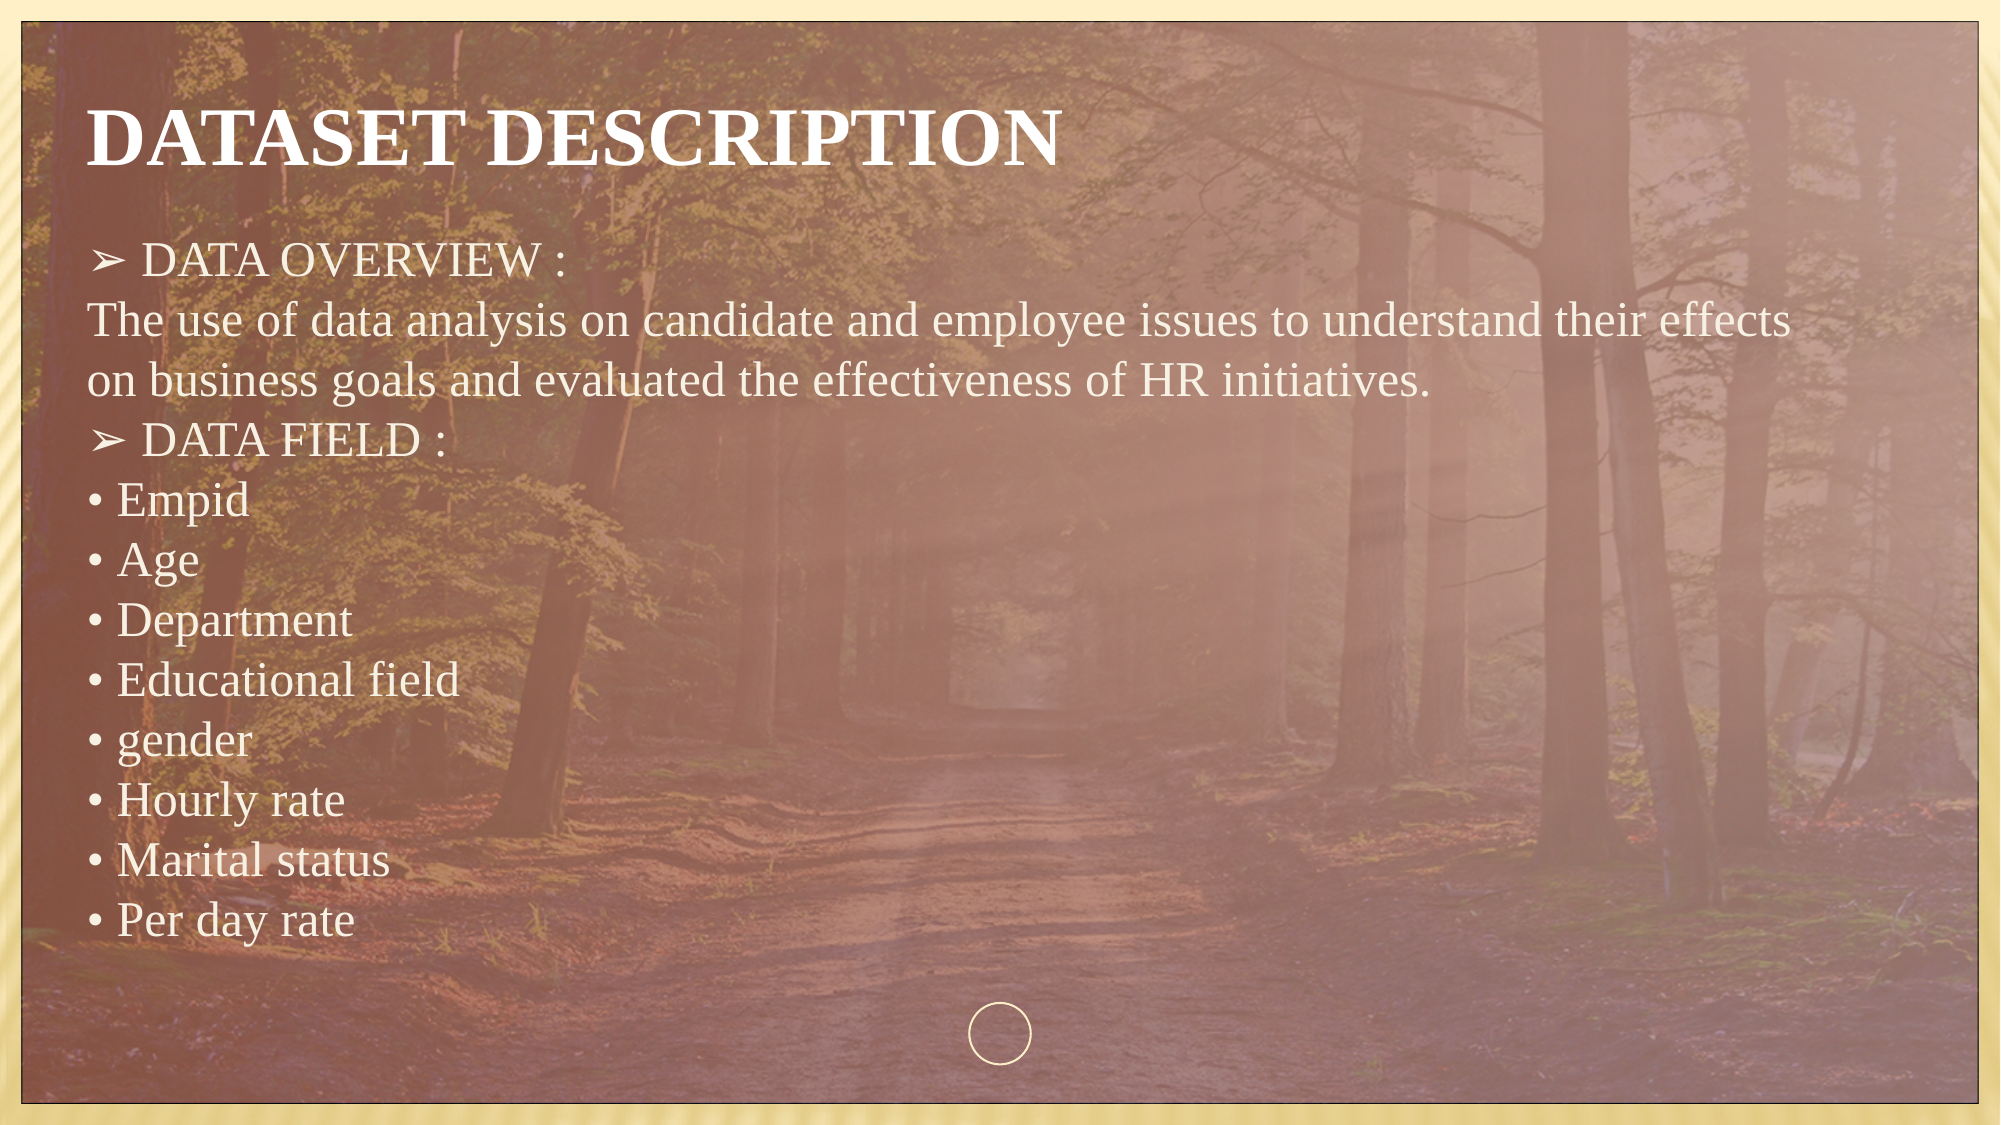

DATASET DESCRIPTION
➢ DATA OVERVIEW :
The use of data analysis on candidate and employee issues to understand their effects on business goals and evaluated the effectiveness of HR initiatives.
➢ DATA FIELD :
• Empid
• Age
• Department
• Educational field
• gender
• Hourly rate
• Marital status
• Per day rate